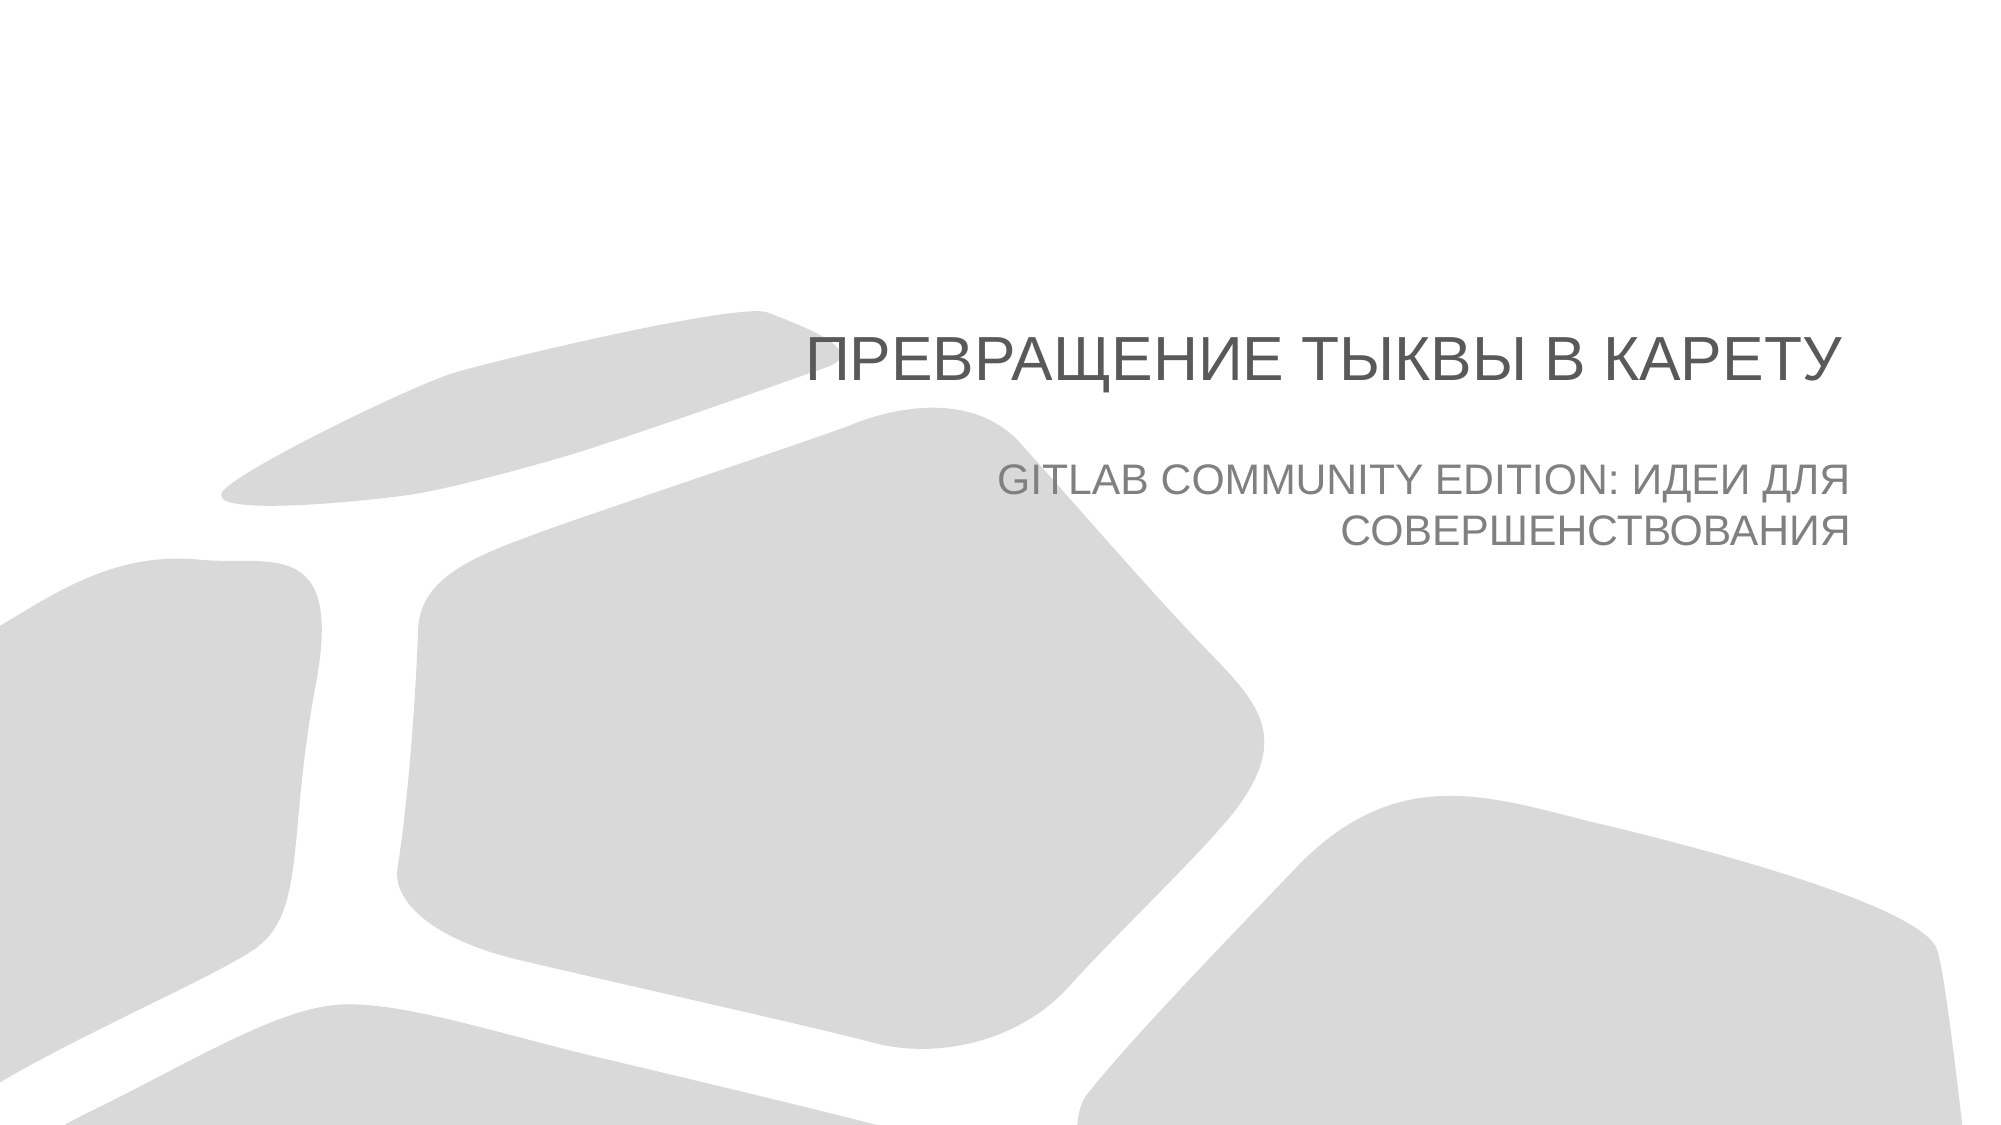

# ПРЕВРАЩЕНИЕ ТЫКВЫ В КАРЕТУ
GITLAB COMMUNITY EDITION: ИДЕИ ДЛЯ СОВЕРШЕНСТВОВАНИЯ